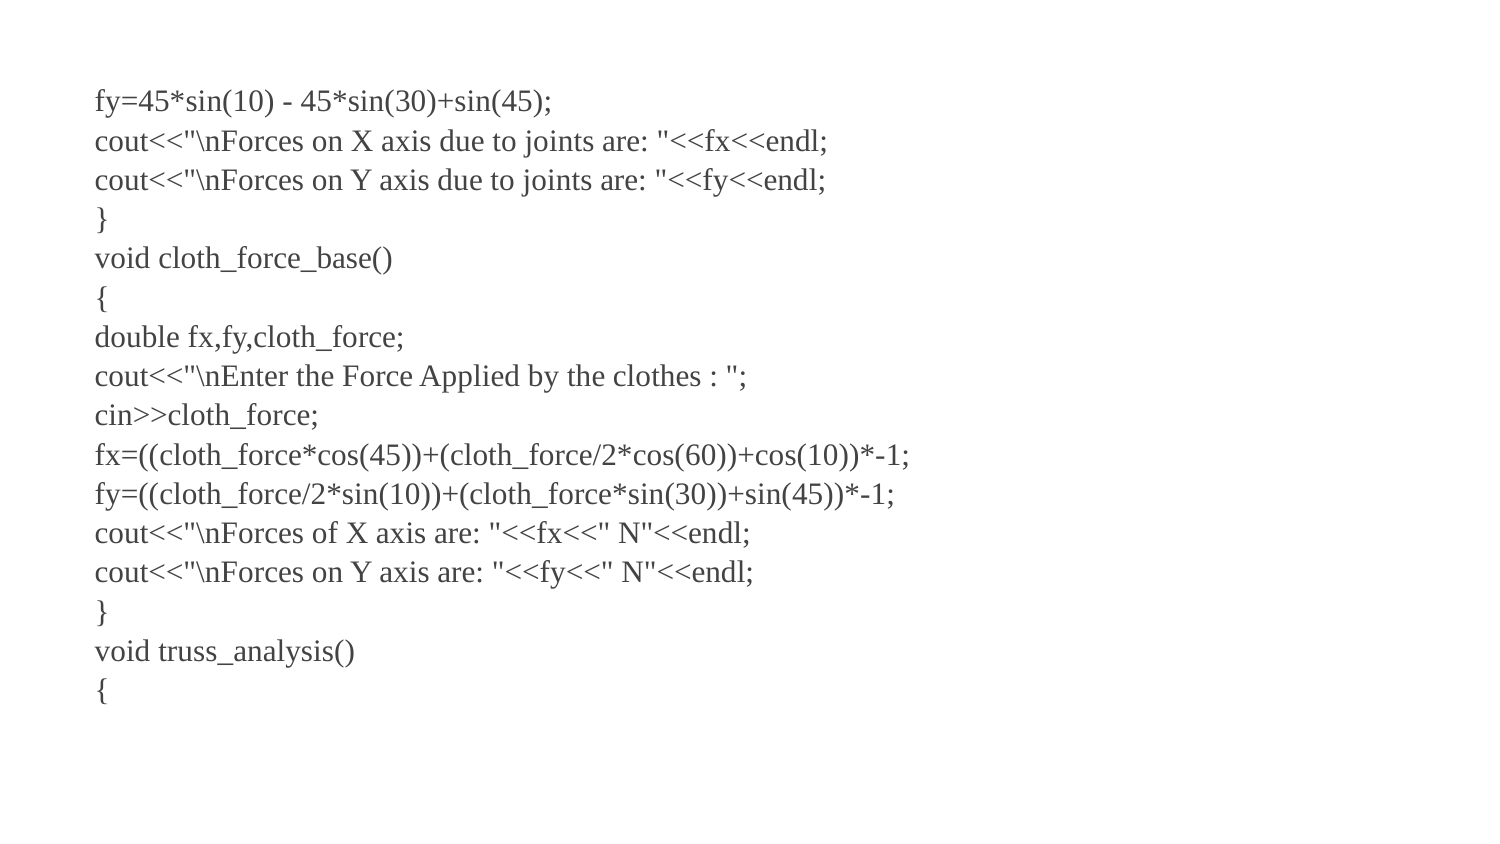

fy=45*sin(10) - 45*sin(30)+sin(45);
cout<<"\nForces on X axis due to joints are: "<<fx<<endl;
cout<<"\nForces on Y axis due to joints are: "<<fy<<endl;
}
void cloth_force_base()
{
double fx,fy,cloth_force;
cout<<"\nEnter the Force Applied by the clothes : ";
cin>>cloth_force;
fx=((cloth_force*cos(45))+(cloth_force/2*cos(60))+cos(10))*-1;
fy=((cloth_force/2*sin(10))+(cloth_force*sin(30))+sin(45))*-1;
cout<<"\nForces of X axis are: "<<fx<<" N"<<endl;
cout<<"\nForces on Y axis are: "<<fy<<" N"<<endl;
}
void truss_analysis()
{